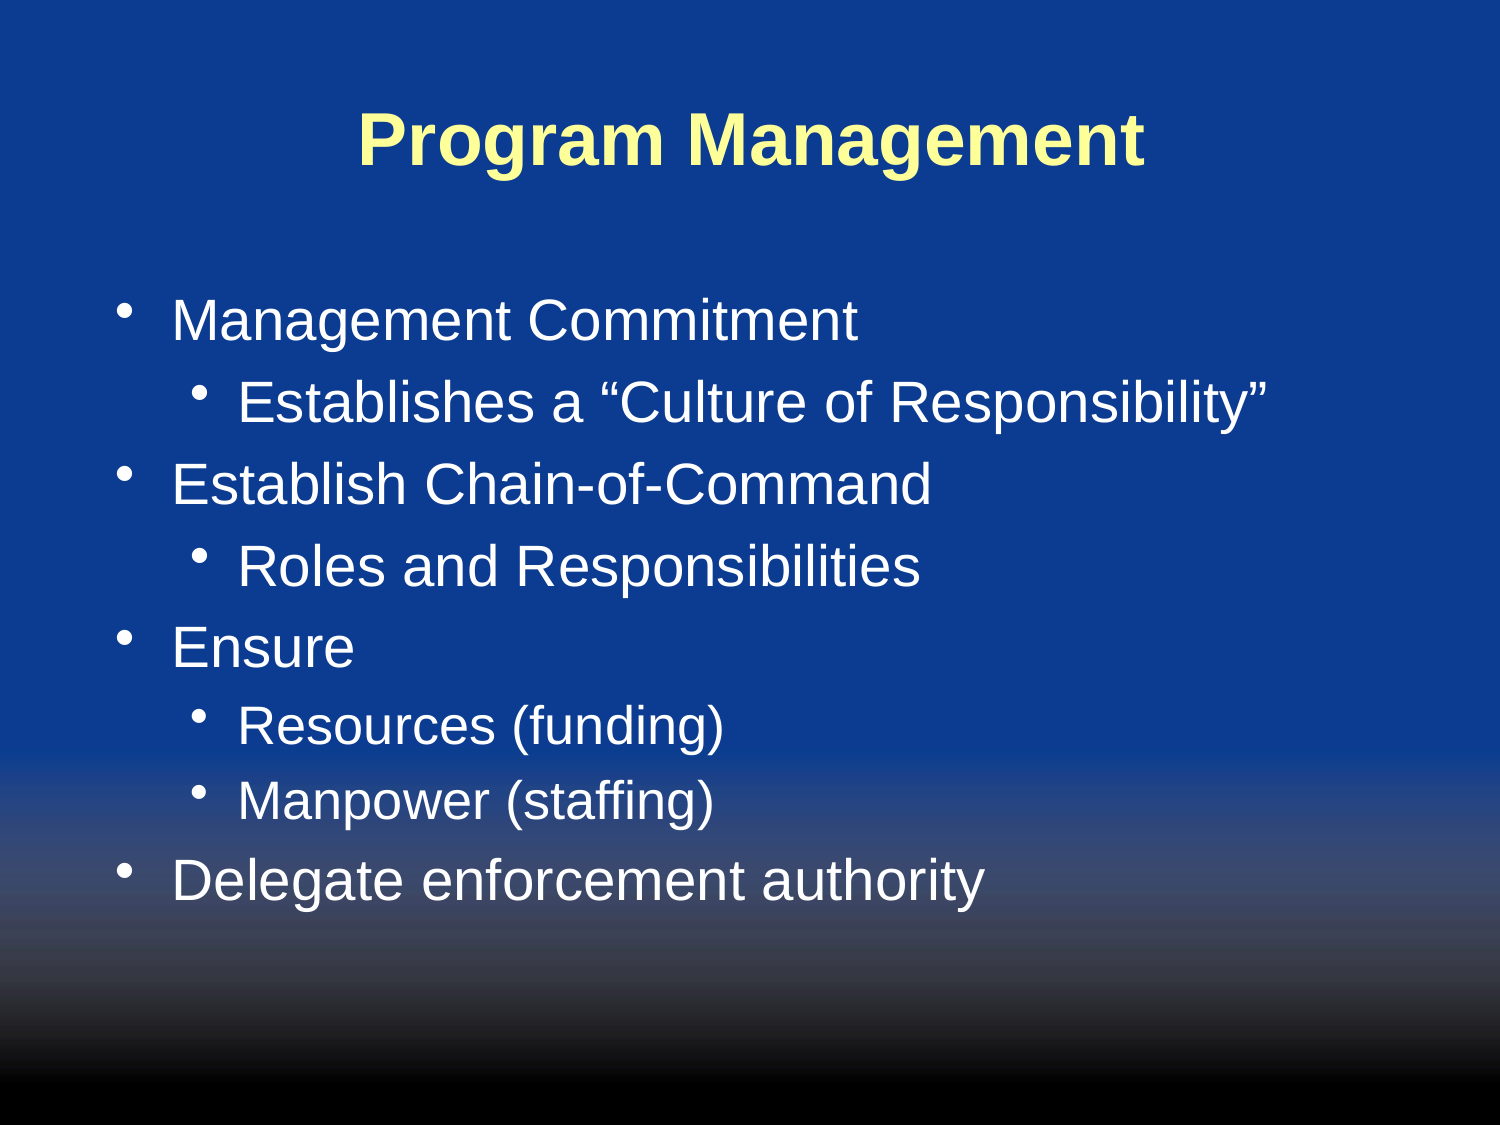

# Program Management
Management Commitment
Establishes a “Culture of Responsibility”
Establish Chain-of-Command
Roles and Responsibilities
Ensure
Resources (funding)
Manpower (staffing)
Delegate enforcement authority